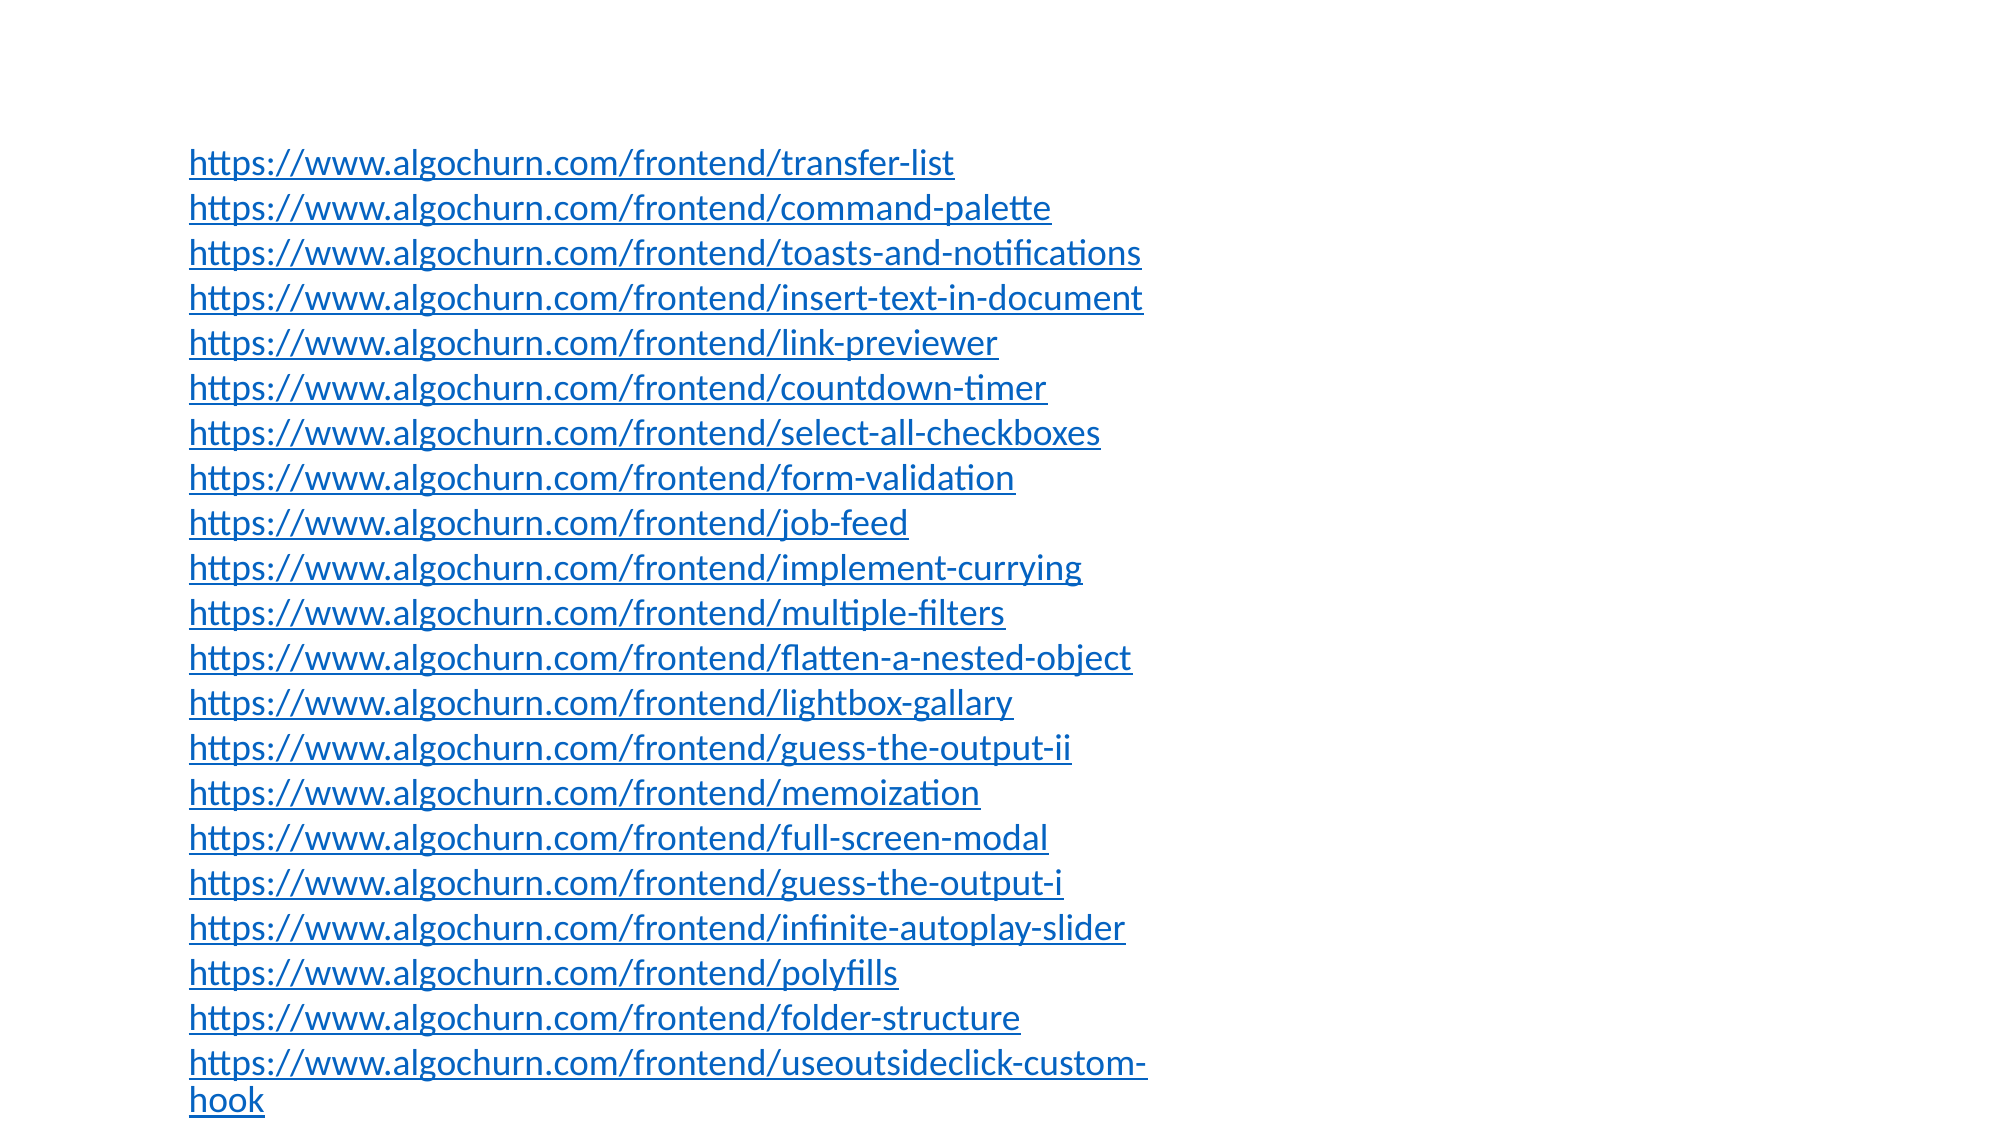

https://www.algochurn.com/frontend/transfer-list
https://www.algochurn.com/frontend/command-palette
https://www.algochurn.com/frontend/toasts-and-notifications
https://www.algochurn.com/frontend/insert-text-in-document
https://www.algochurn.com/frontend/link-previewer
https://www.algochurn.com/frontend/countdown-timer
https://www.algochurn.com/frontend/select-all-checkboxes
https://www.algochurn.com/frontend/form-validation
https://www.algochurn.com/frontend/job-feed
https://www.algochurn.com/frontend/implement-currying
https://www.algochurn.com/frontend/multiple-filters
https://www.algochurn.com/frontend/flatten-a-nested-object
https://www.algochurn.com/frontend/lightbox-gallary
https://www.algochurn.com/frontend/guess-the-output-ii
https://www.algochurn.com/frontend/memoization
https://www.algochurn.com/frontend/full-screen-modal
https://www.algochurn.com/frontend/guess-the-output-i
https://www.algochurn.com/frontend/infinite-autoplay-slider
https://www.algochurn.com/frontend/polyfills
https://www.algochurn.com/frontend/folder-structure
https://www.algochurn.com/frontend/useoutsideclick-custom-hook
https://www.algochurn.com/frontend/useoutsideclick-custom-hook
https://www.algochurn.com/frontend/text-generate-effect
https://www.algochurn.com/frontend/usekeypress-custom-hook
https://www.algochurn.com/frontend/countries-list-with-debounce
https://www.algochurn.com/frontend/local-storage-custom-hook
https://www.algochurn.com/frontend/feedback-stars
https://www.algochurn.com/frontend/folder-structure
https://www.algochurn.com/frontend/infinite-autoplay-slider